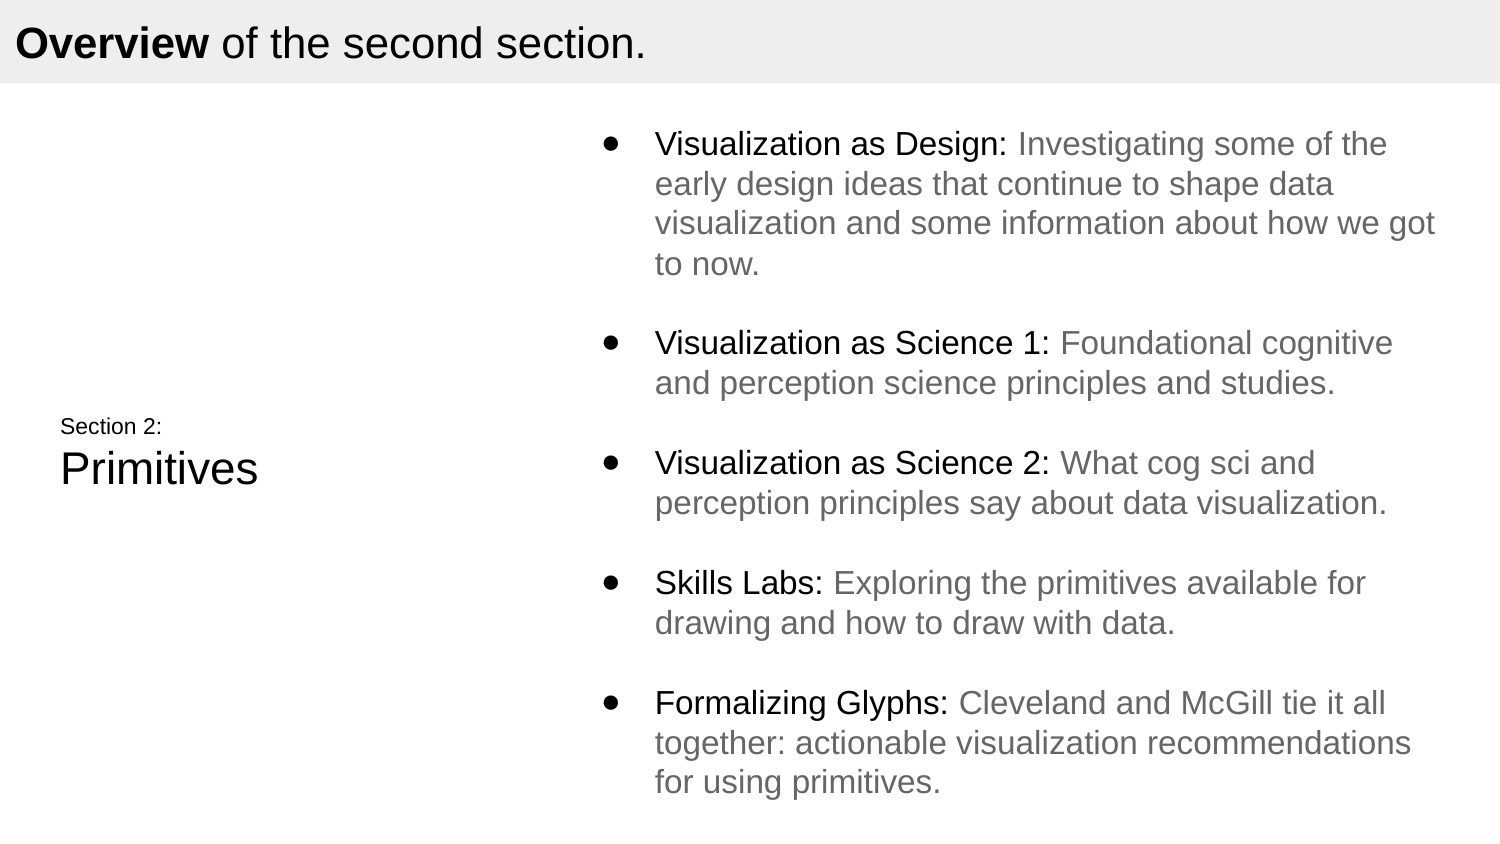

Overview of the second section.

Visualization as Design: Investigating some of the early design ideas that continue to shape data visualization and some information about how we got to now.
Visualization as Science 1: Foundational cognitive and perception science principles and studies.
Visualization as Science 2: What cog sci and perception principles say about data visualization.
Skills Labs: Exploring the primitives available for drawing and how to draw with data.
Formalizing Glyphs: Cleveland and McGill tie it all together: actionable visualization recommendations for using primitives.
Section 2:
Primitives